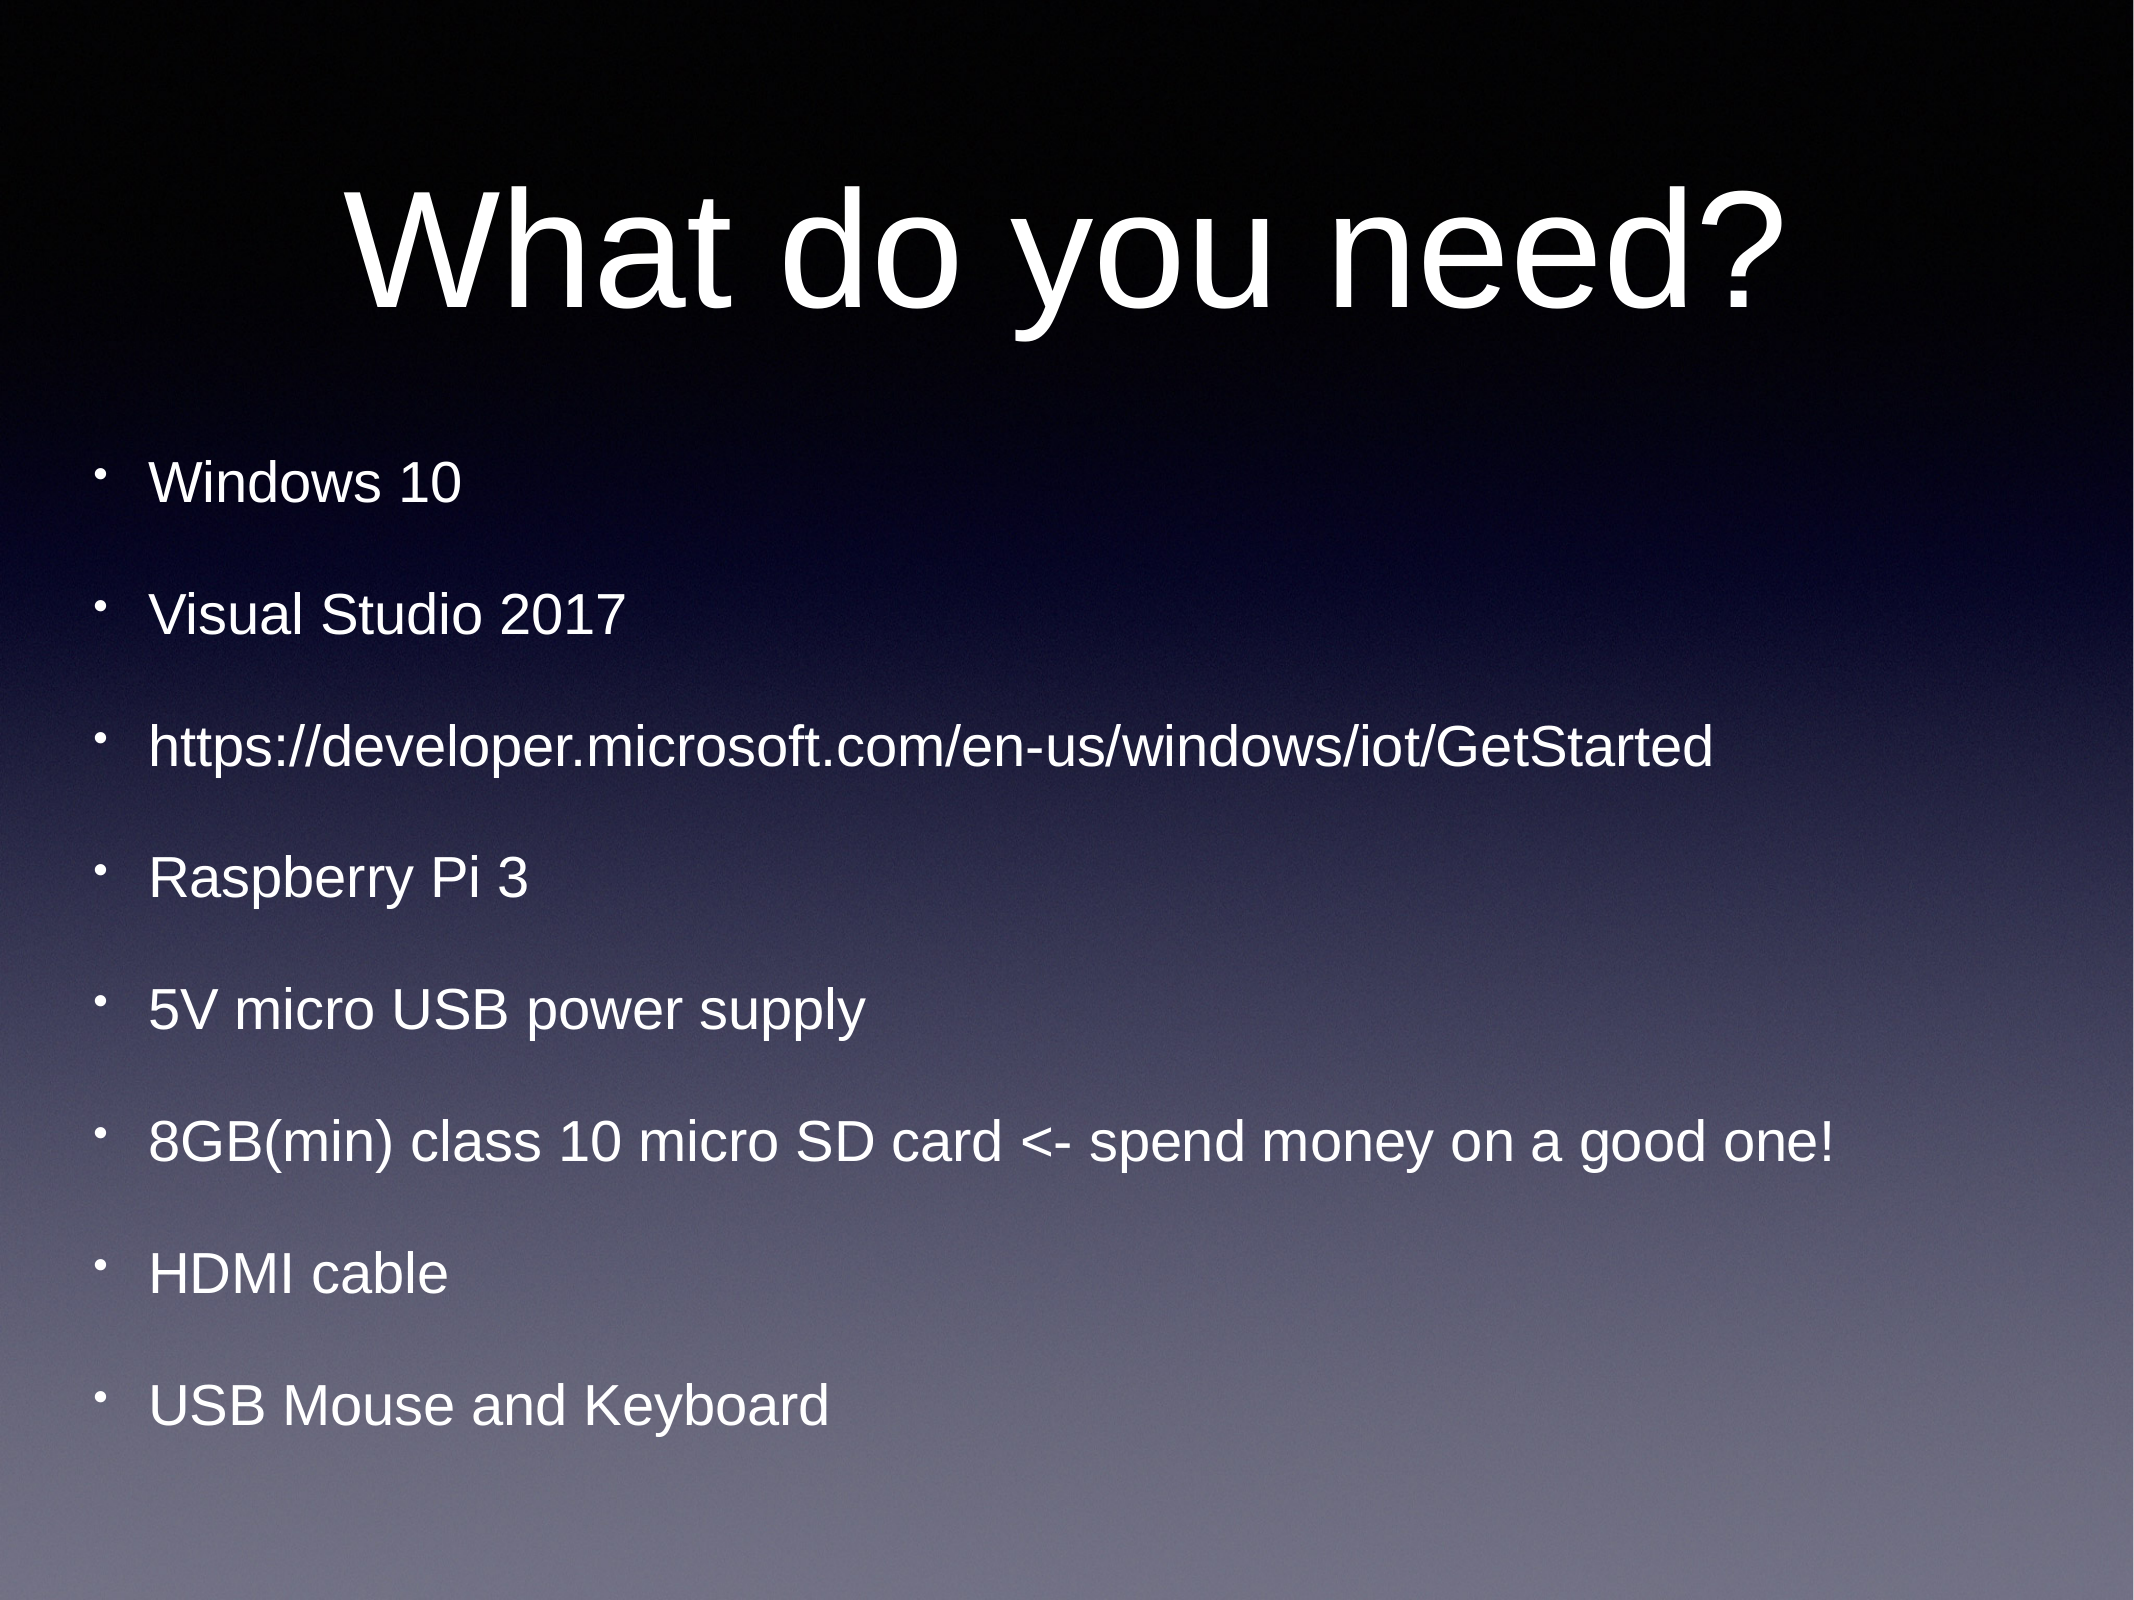

# What do you need?
Windows 10
Visual Studio 2017
https://developer.microsoft.com/en-us/windows/iot/GetStarted
Raspberry Pi 3
5V micro USB power supply
8GB(min) class 10 micro SD card <- spend money on a good one!
HDMI cable
USB Mouse and Keyboard